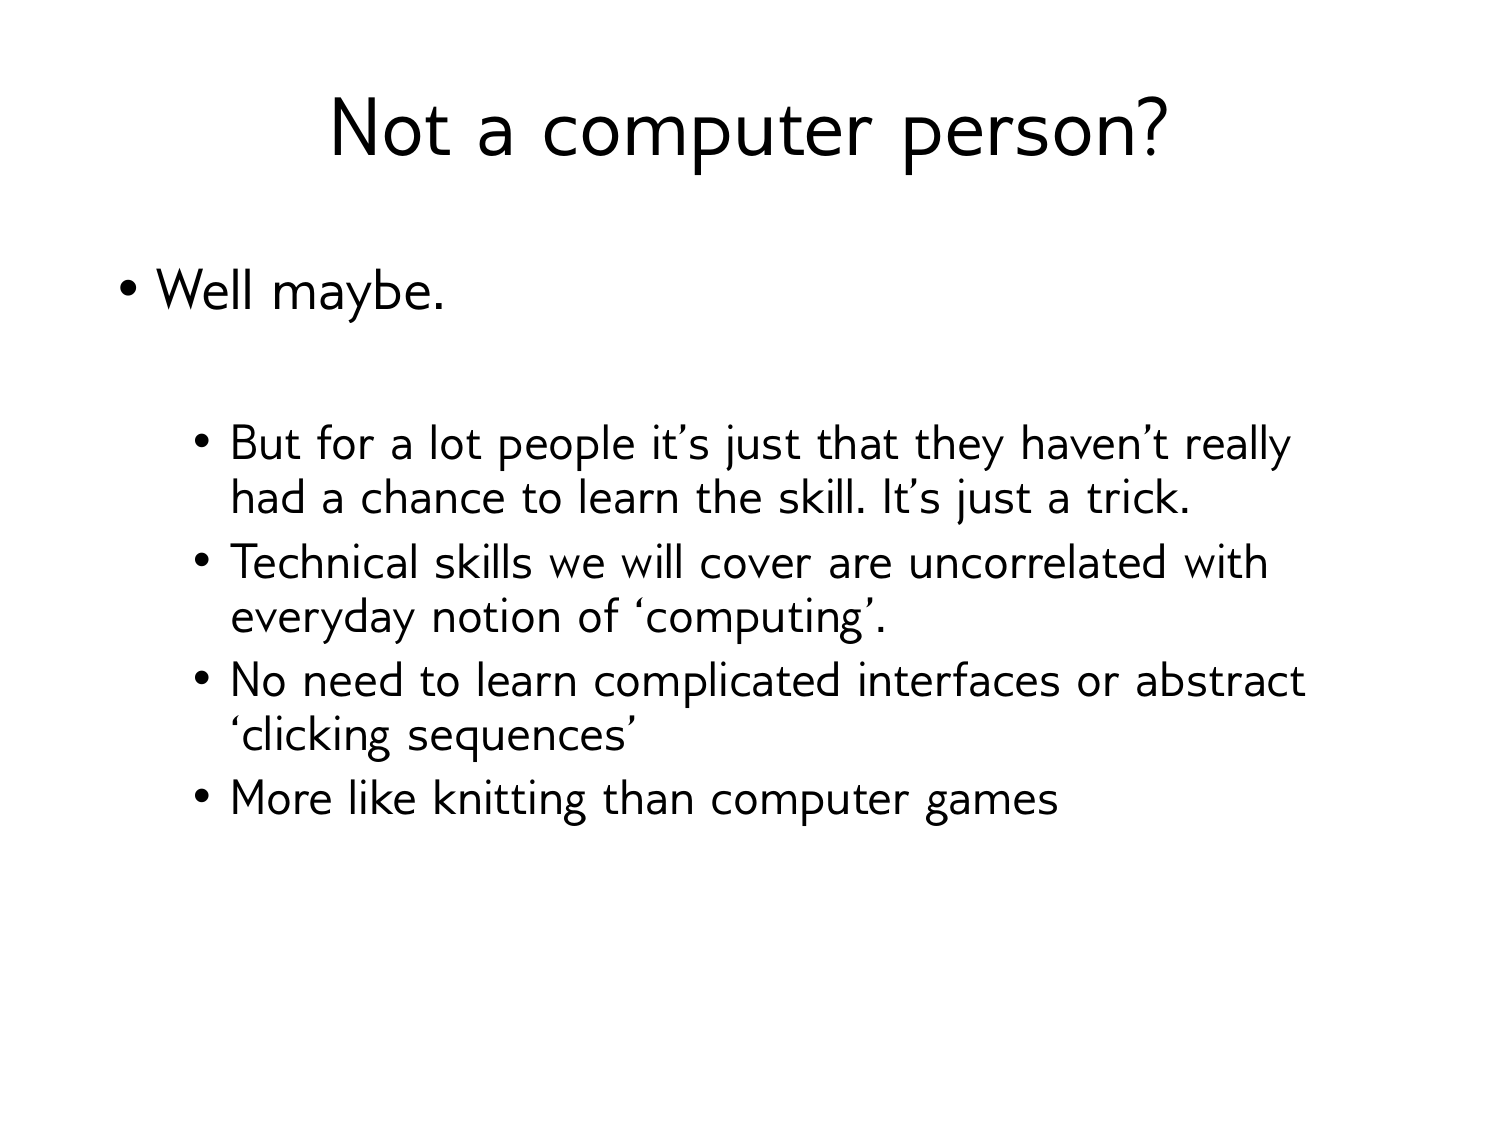

# Not a computer person?
Well maybe.

But for a lot people it’s just that they haven’t really had a chance to learn the skill. It’s just a trick.
Technical skills we will cover are uncorrelated with everyday notion of ‘computing’.
No need to learn complicated interfaces or abstract ‘clicking sequences’
More like knitting than computer games